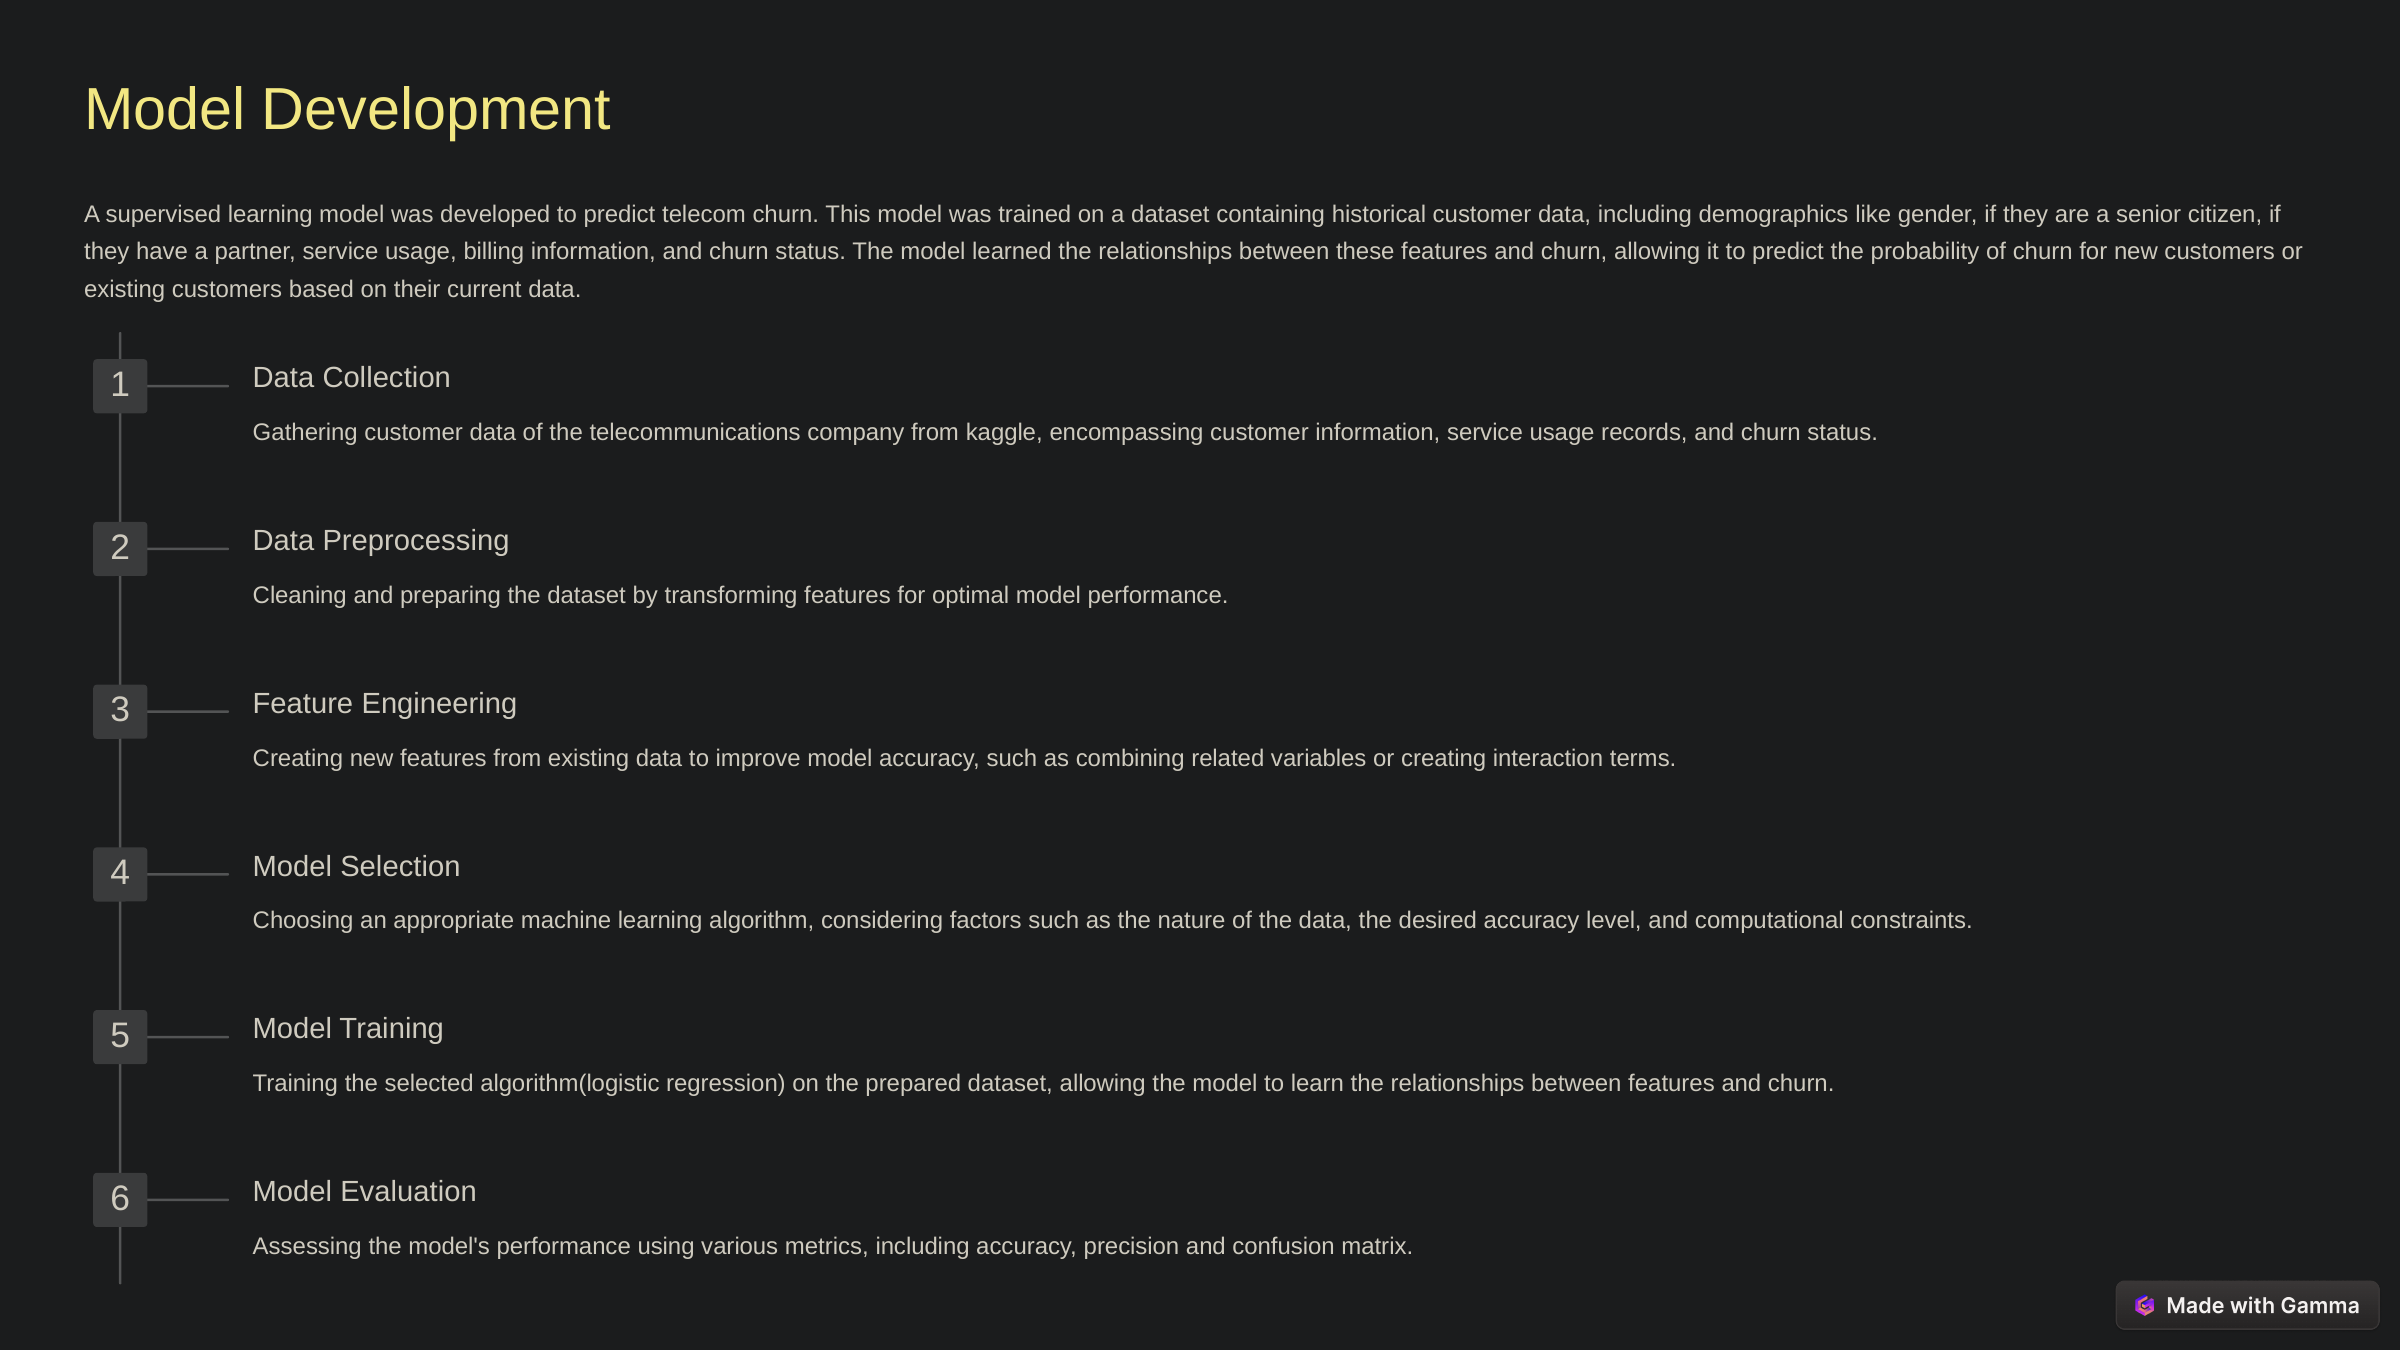

Model Development
A supervised learning model was developed to predict telecom churn. This model was trained on a dataset containing historical customer data, including demographics like gender, if they are a senior citizen, if they have a partner, service usage, billing information, and churn status. The model learned the relationships between these features and churn, allowing it to predict the probability of churn for new customers or existing customers based on their current data.

Data Collection

1

Gathering customer data of the telecommunications company from kaggle, encompassing customer information, service usage records, and churn status.
Data Preprocessing

2

Cleaning and preparing the dataset by transforming features for optimal model performance.
Feature Engineering

3

Creating new features from existing data to improve model accuracy, such as combining related variables or creating interaction terms.
Model Selection

4

Choosing an appropriate machine learning algorithm, considering factors such as the nature of the data, the desired accuracy level, and computational constraints.
Model Training

5

Training the selected algorithm(logistic regression) on the prepared dataset, allowing the model to learn the relationships between features and churn.
Model Evaluation

6

Assessing the model's performance using various metrics, including accuracy, precision and confusion matrix.